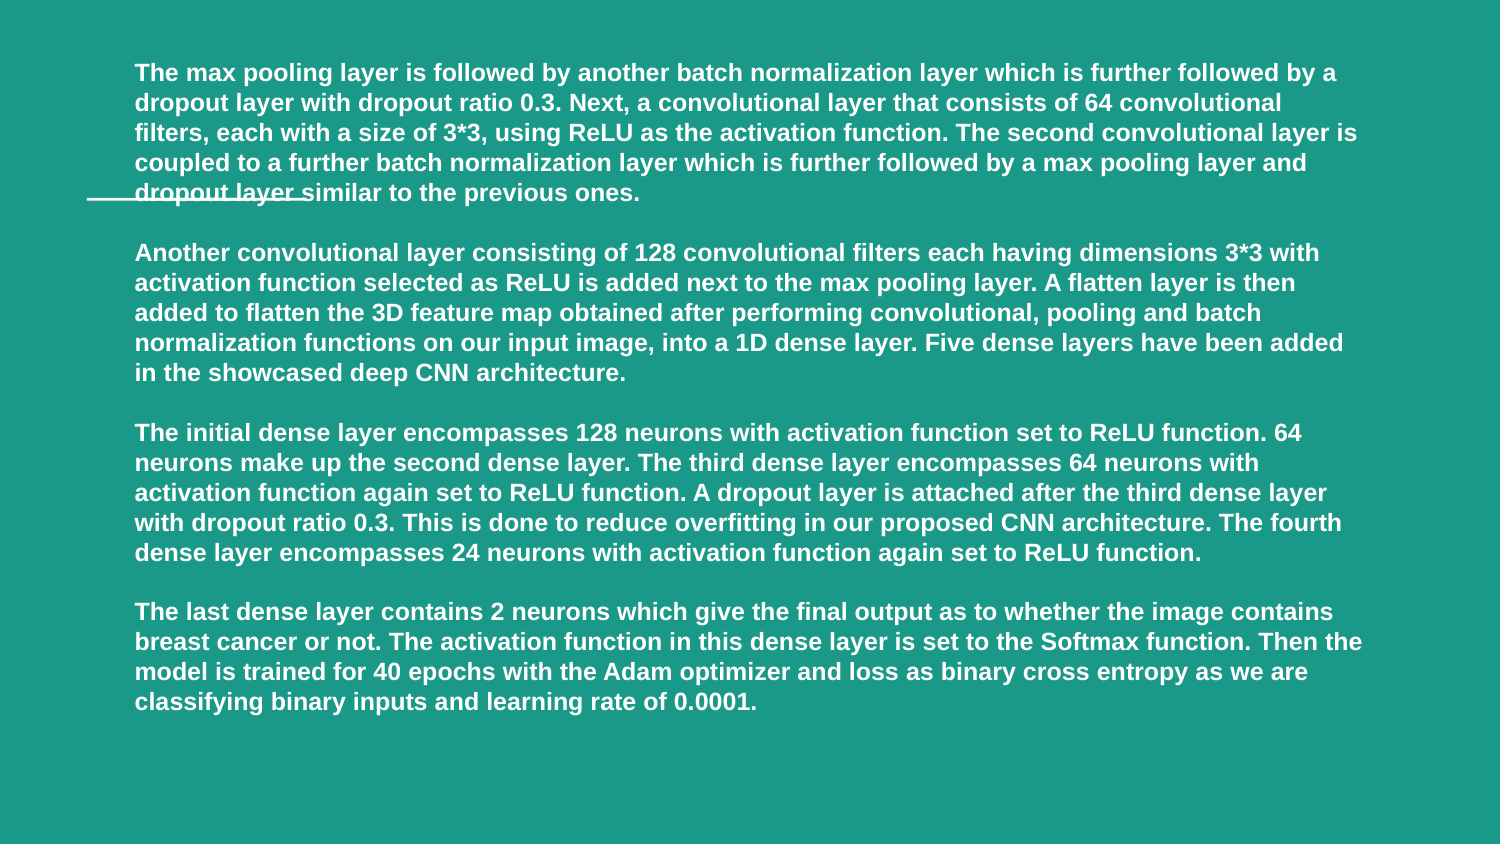

# The max pooling layer is followed by another batch normalization layer which is further followed by a dropout layer with dropout ratio 0.3. Next, a convolutional layer that consists of 64 convolutional filters, each with a size of 3*3, using ReLU as the activation function. The second convolutional layer is coupled to a further batch normalization layer which is further followed by a max pooling layer and dropout layer similar to the previous ones. Another convolutional layer consisting of 128 convolutional filters each having dimensions 3*3 with activation function selected as ReLU is added next to the max pooling layer. A flatten layer is then added to flatten the 3D feature map obtained after performing convolutional, pooling and batch normalization functions on our input image, into a 1D dense layer. Five dense layers have been added in the showcased deep CNN architecture. The initial dense layer encompasses 128 neurons with activation function set to ReLU function. 64 neurons make up the second dense layer. The third dense layer encompasses 64 neurons with activation function again set to ReLU function. A dropout layer is attached after the third dense layer with dropout ratio 0.3. This is done to reduce overfitting in our proposed CNN architecture. The fourth dense layer encompasses 24 neurons with activation function again set to ReLU function. The last dense layer contains 2 neurons which give the final output as to whether the image contains breast cancer or not. The activation function in this dense layer is set to the Softmax function. Then the model is trained for 40 epochs with the Adam optimizer and loss as binary cross entropy as we are classifying binary inputs and learning rate of 0.0001.